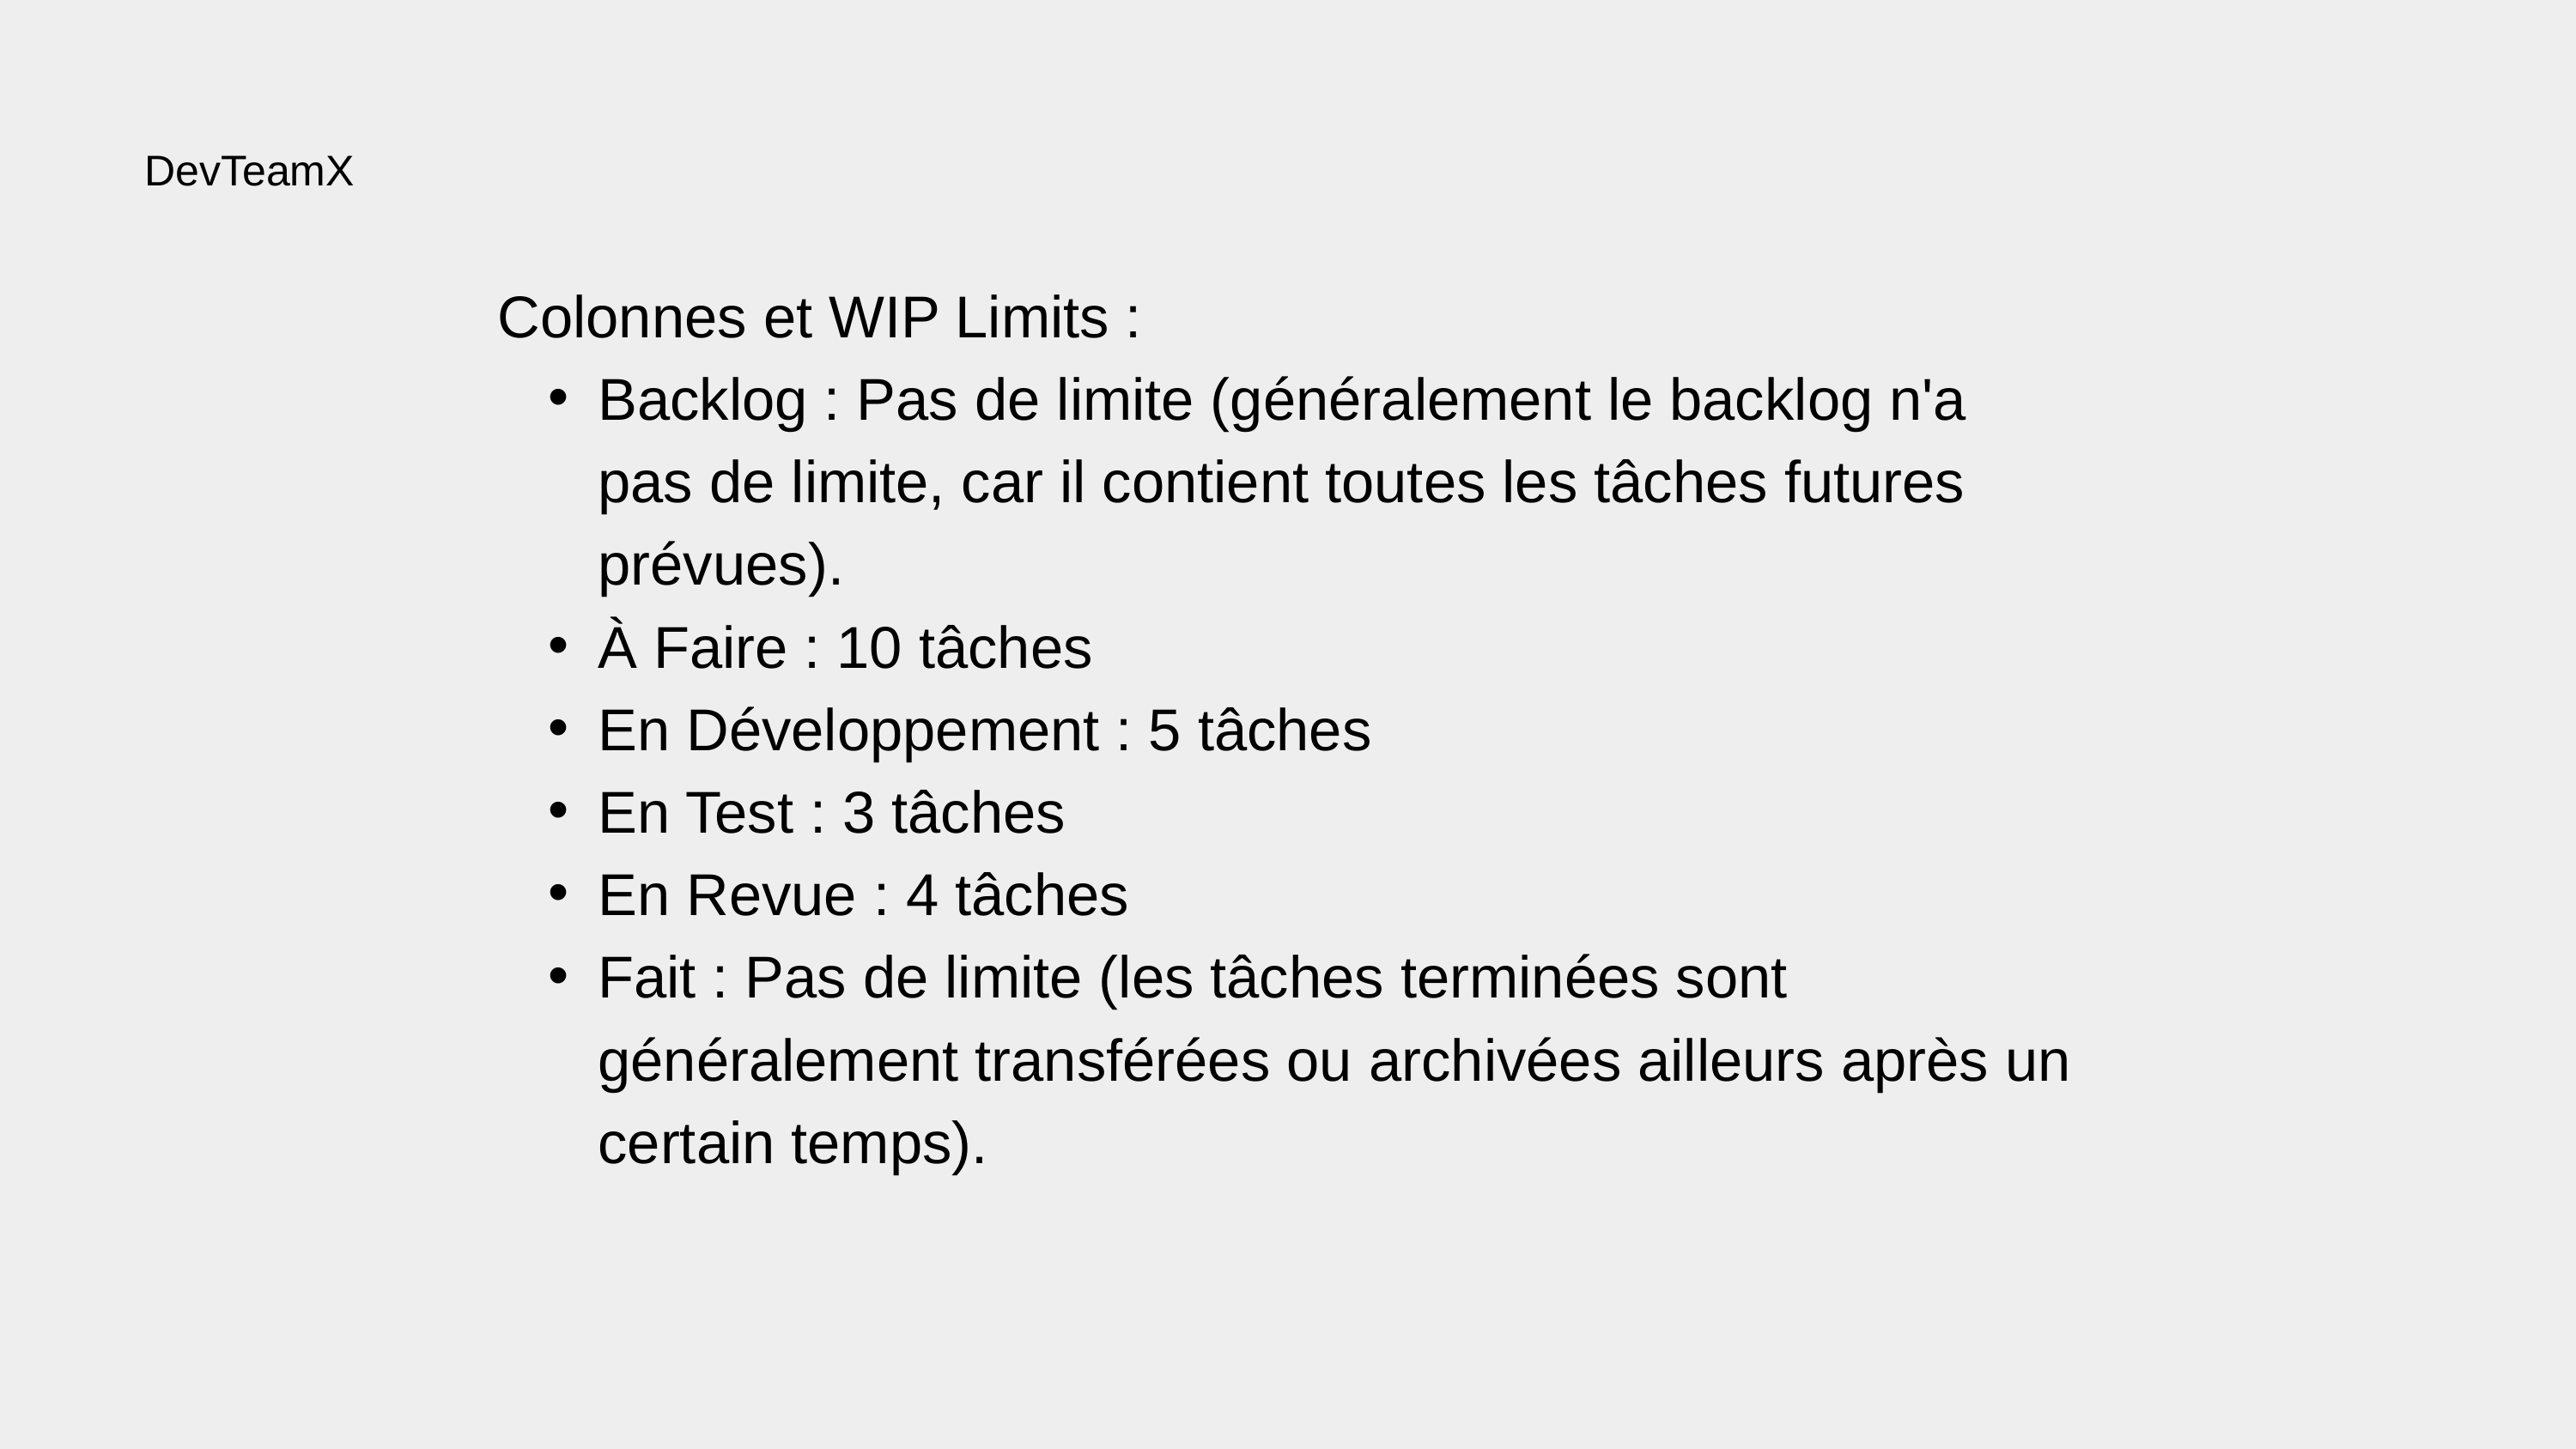

DevTeamX
Colonnes et WIP Limits :
Backlog : Pas de limite (généralement le backlog n'a pas de limite, car il contient toutes les tâches futures prévues).
À Faire : 10 tâches
En Développement : 5 tâches
En Test : 3 tâches
En Revue : 4 tâches
Fait : Pas de limite (les tâches terminées sont généralement transférées ou archivées ailleurs après un certain temps).